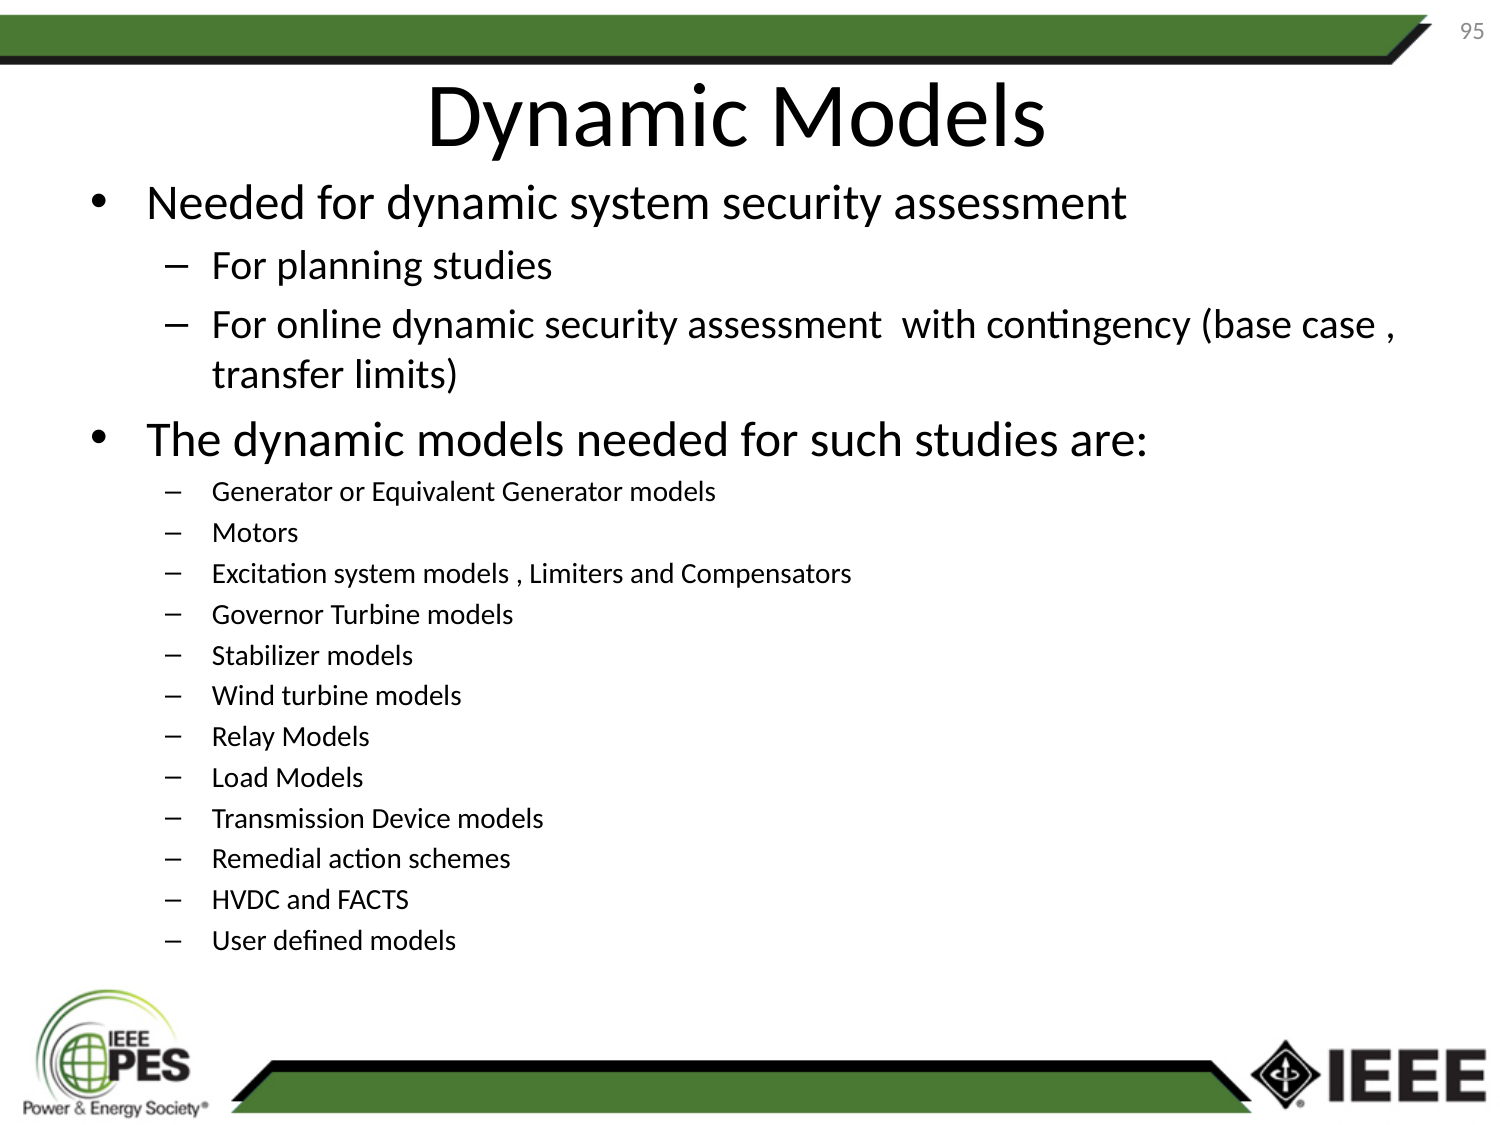

95
# Dynamic Models
Needed for dynamic system security assessment
For planning studies
For online dynamic security assessment  with contingency (base case , transfer limits)
The dynamic models needed for such studies are:
Generator or Equivalent Generator models
Motors
Excitation system models , Limiters and Compensators
Governor Turbine models
Stabilizer models
Wind turbine models
Relay Models
Load Models
Transmission Device models
Remedial action schemes
HVDC and FACTS
User defined models